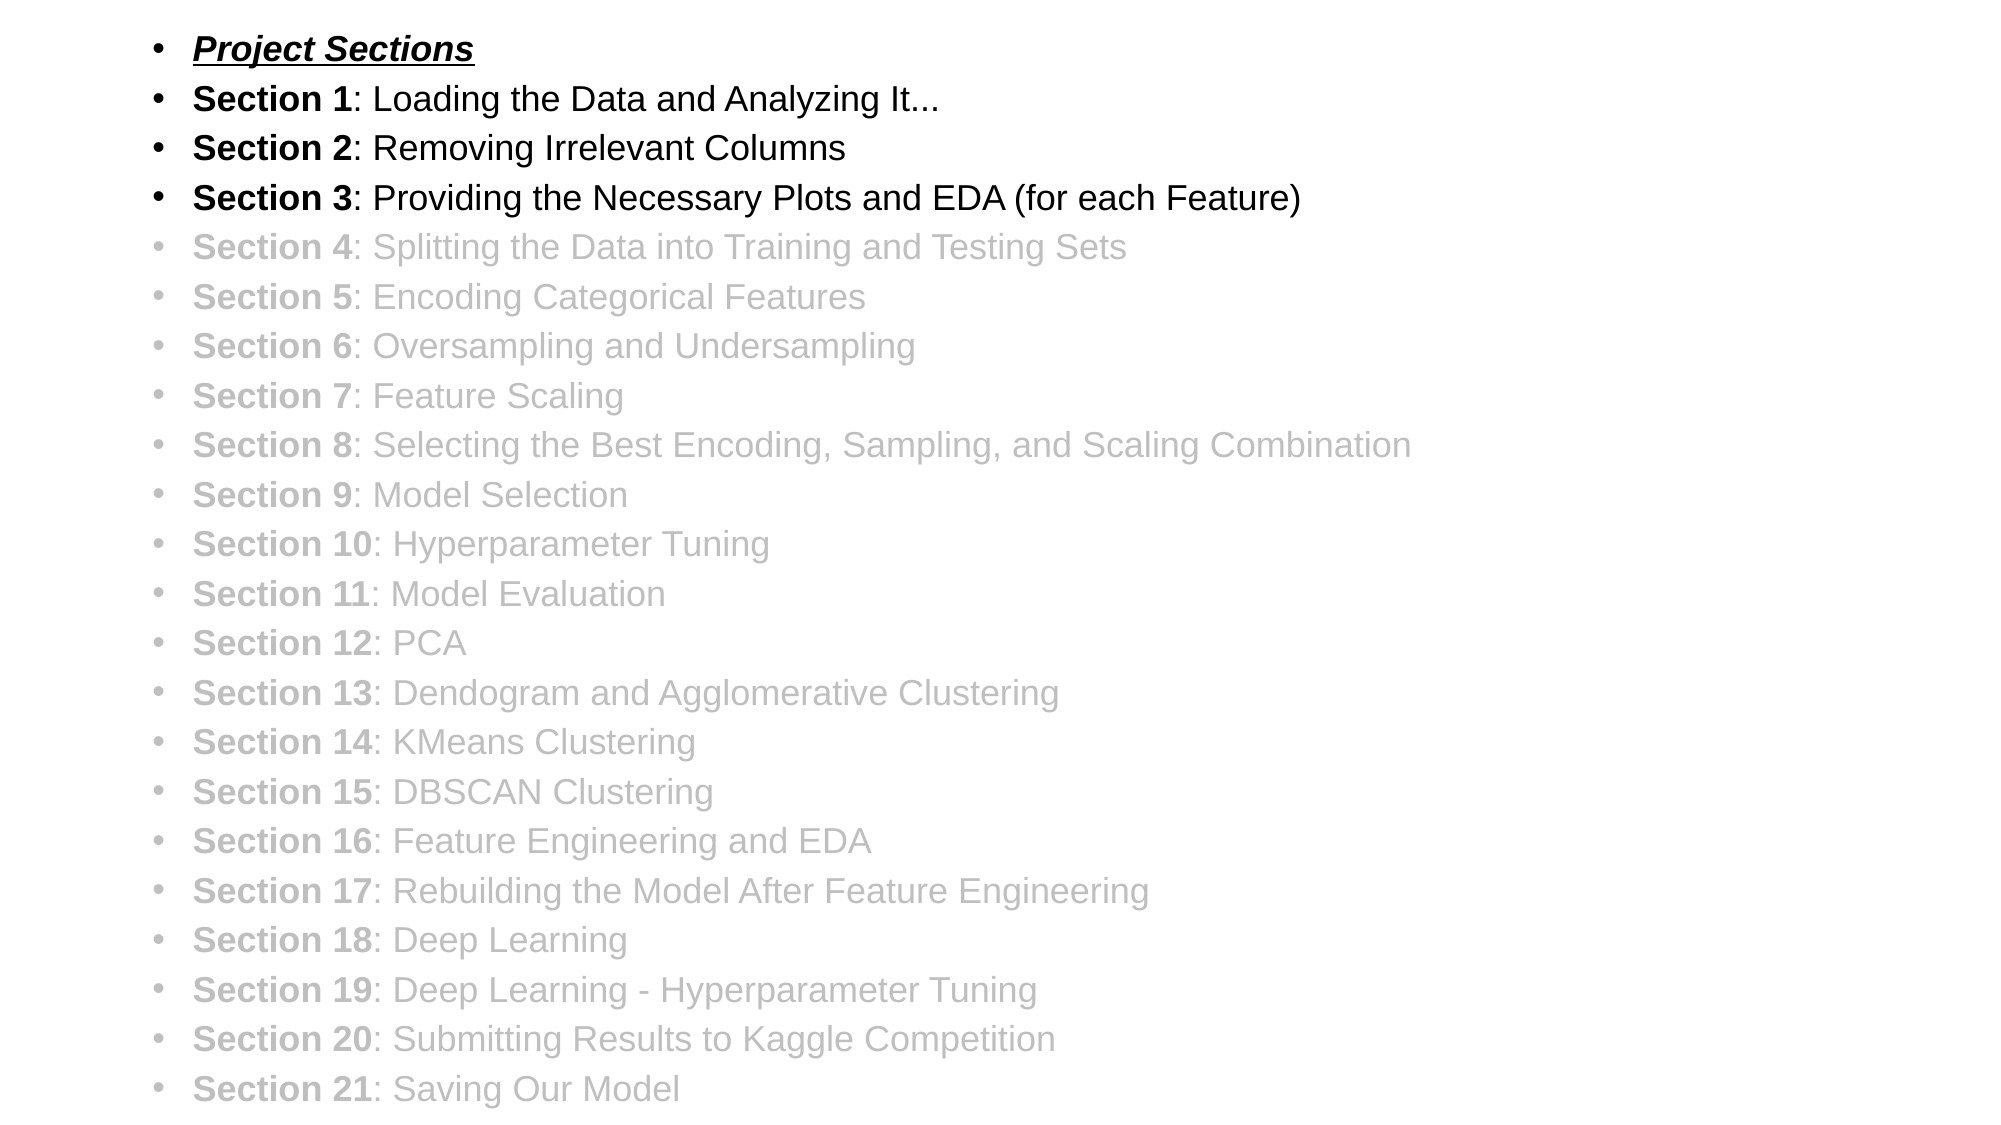

Project Sections
Section 1: Loading the Data and Analyzing It...
Section 2: Removing Irrelevant Columns
Section 3: Providing the Necessary Plots and EDA (for each Feature)
Section 4: Splitting the Data into Training and Testing Sets
Section 5: Encoding Categorical Features
Section 6: Oversampling and Undersampling
Section 7: Feature Scaling
Section 8: Selecting the Best Encoding, Sampling, and Scaling Combination
Section 9: Model Selection
Section 10: Hyperparameter Tuning
Section 11: Model Evaluation
Section 12: PCA
Section 13: Dendogram and Agglomerative Clustering
Section 14: KMeans Clustering
Section 15: DBSCAN Clustering
Section 16: Feature Engineering and EDA
Section 17: Rebuilding the Model After Feature Engineering
Section 18: Deep Learning
Section 19: Deep Learning - Hyperparameter Tuning
Section 20: Submitting Results to Kaggle Competition
Section 21: Saving Our Model